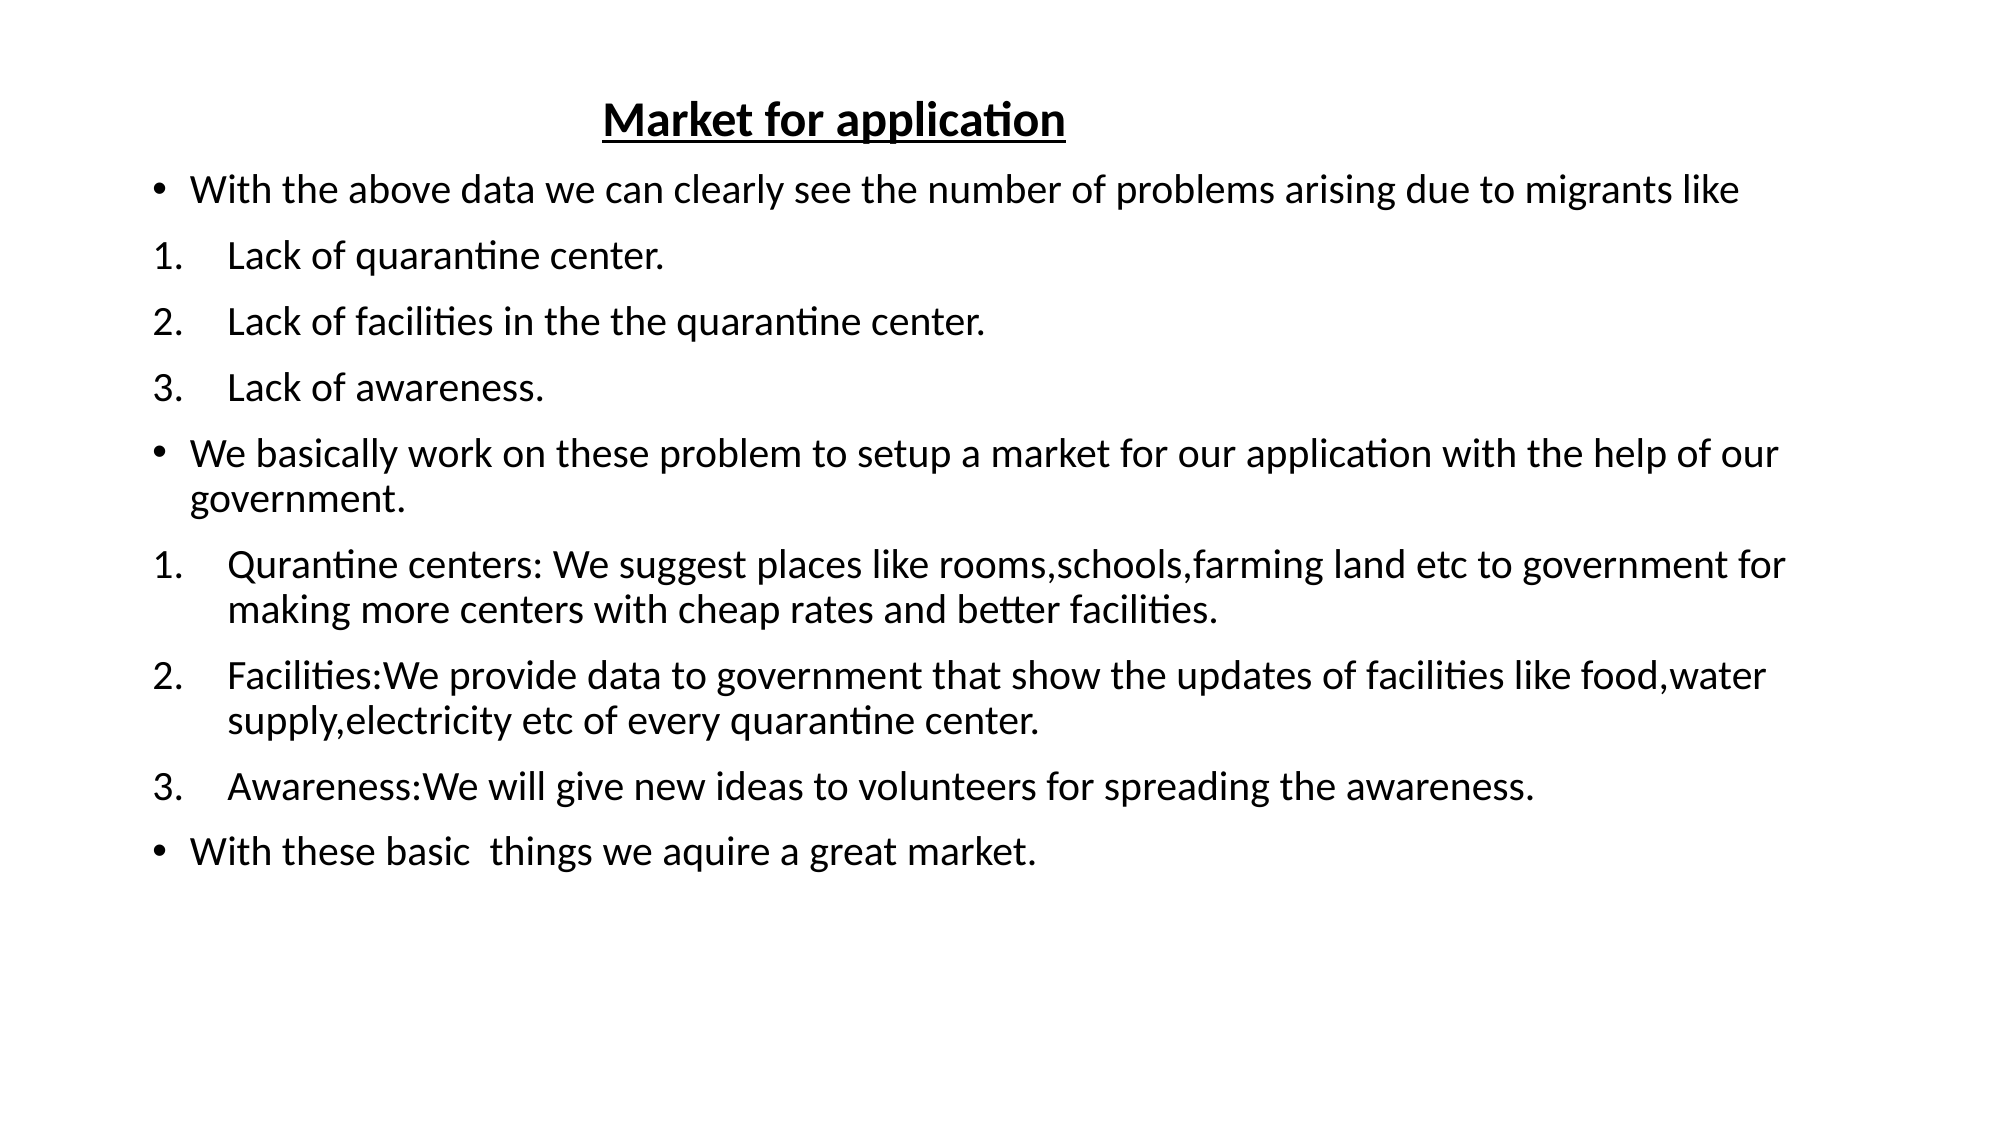

Market for application
With the above data we can clearly see the number of problems arising due to migrants like
Lack of quarantine center.
Lack of facilities in the the quarantine center.
Lack of awareness.
We basically work on these problem to setup a market for our application with the help of our government.
Qurantine centers: We suggest places like rooms,schools,farming land etc to government for making more centers with cheap rates and better facilities.
Facilities:We provide data to government that show the updates of facilities like food,water supply,electricity etc of every quarantine center.
Awareness:We will give new ideas to volunteers for spreading the awareness.
With these basic  things we aquire a great market.